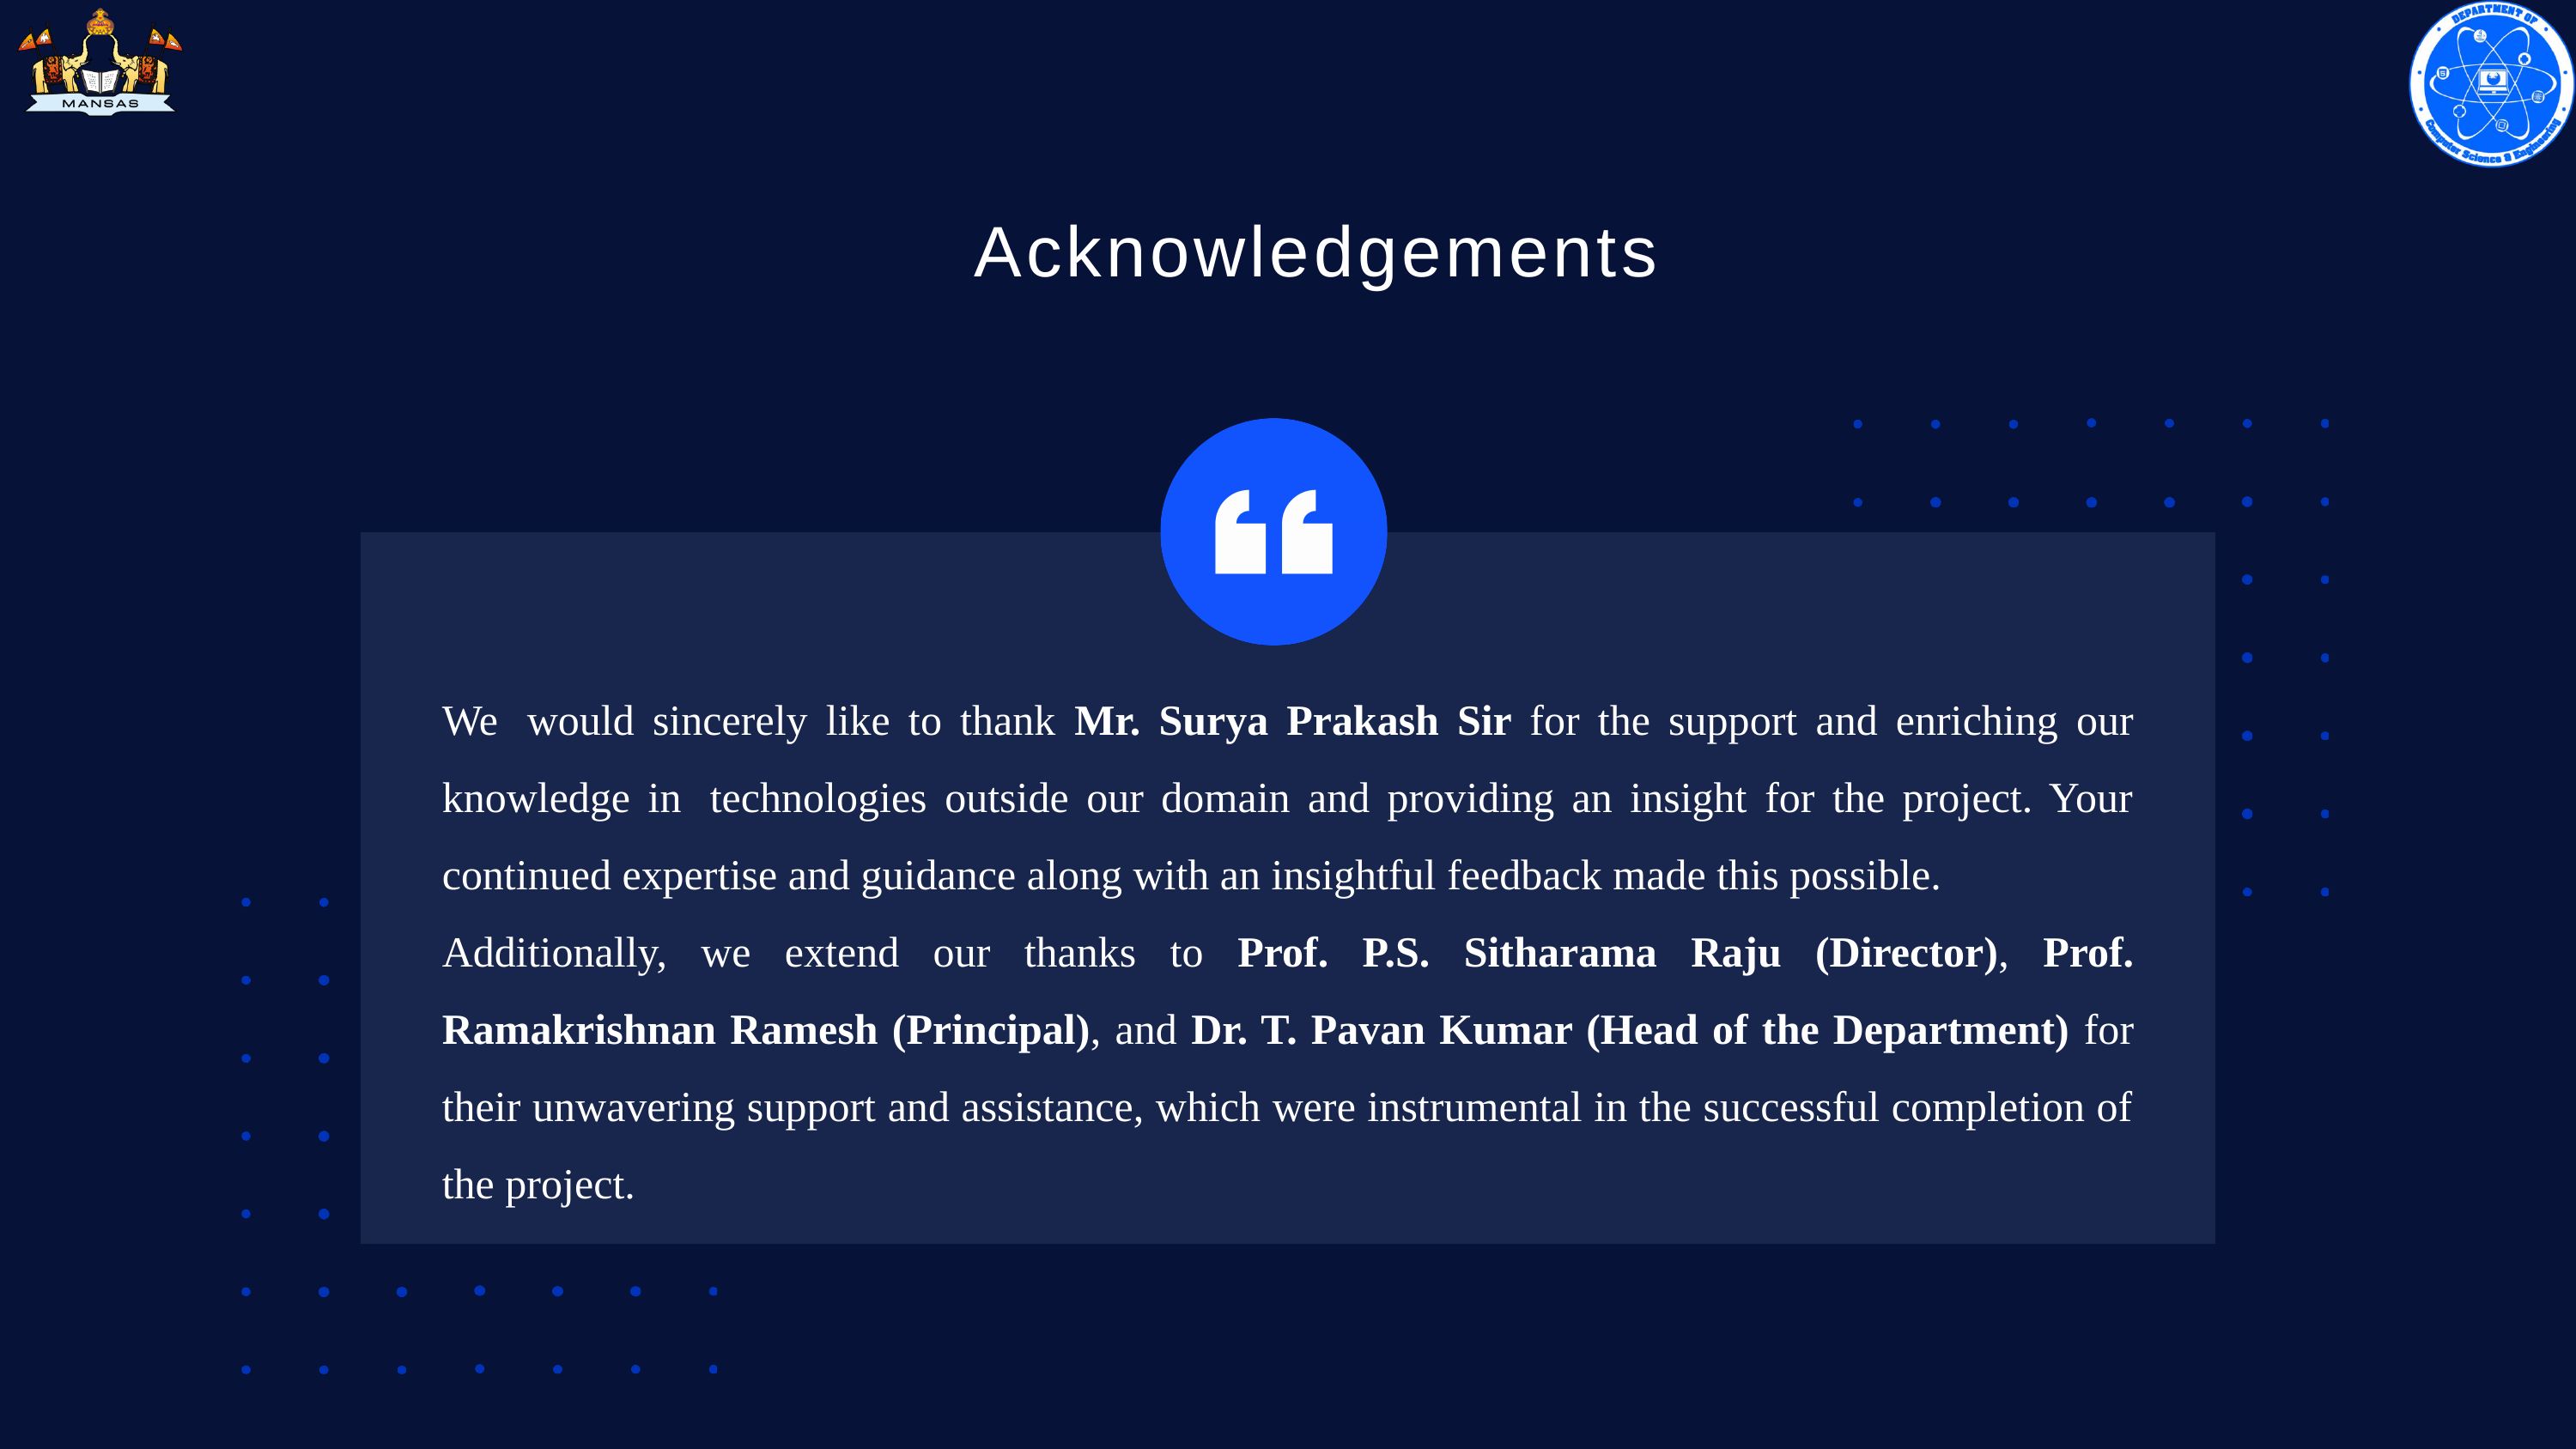

Acknowledgements

We  would sincerely like to thank Mr. Surya Prakash Sir for the support and enriching our knowledge in  technologies outside our domain and providing an insight for the project. Your continued expertise and guidance along with an insightful feedback made this possible.
Additionally, we extend our thanks to Prof. P.S. Sitharama Raju (Director), Prof. Ramakrishnan Ramesh (Principal), and Dr. T. Pavan Kumar (Head of the Department) for their unwavering support and assistance, which were instrumental in the successful completion of the project.